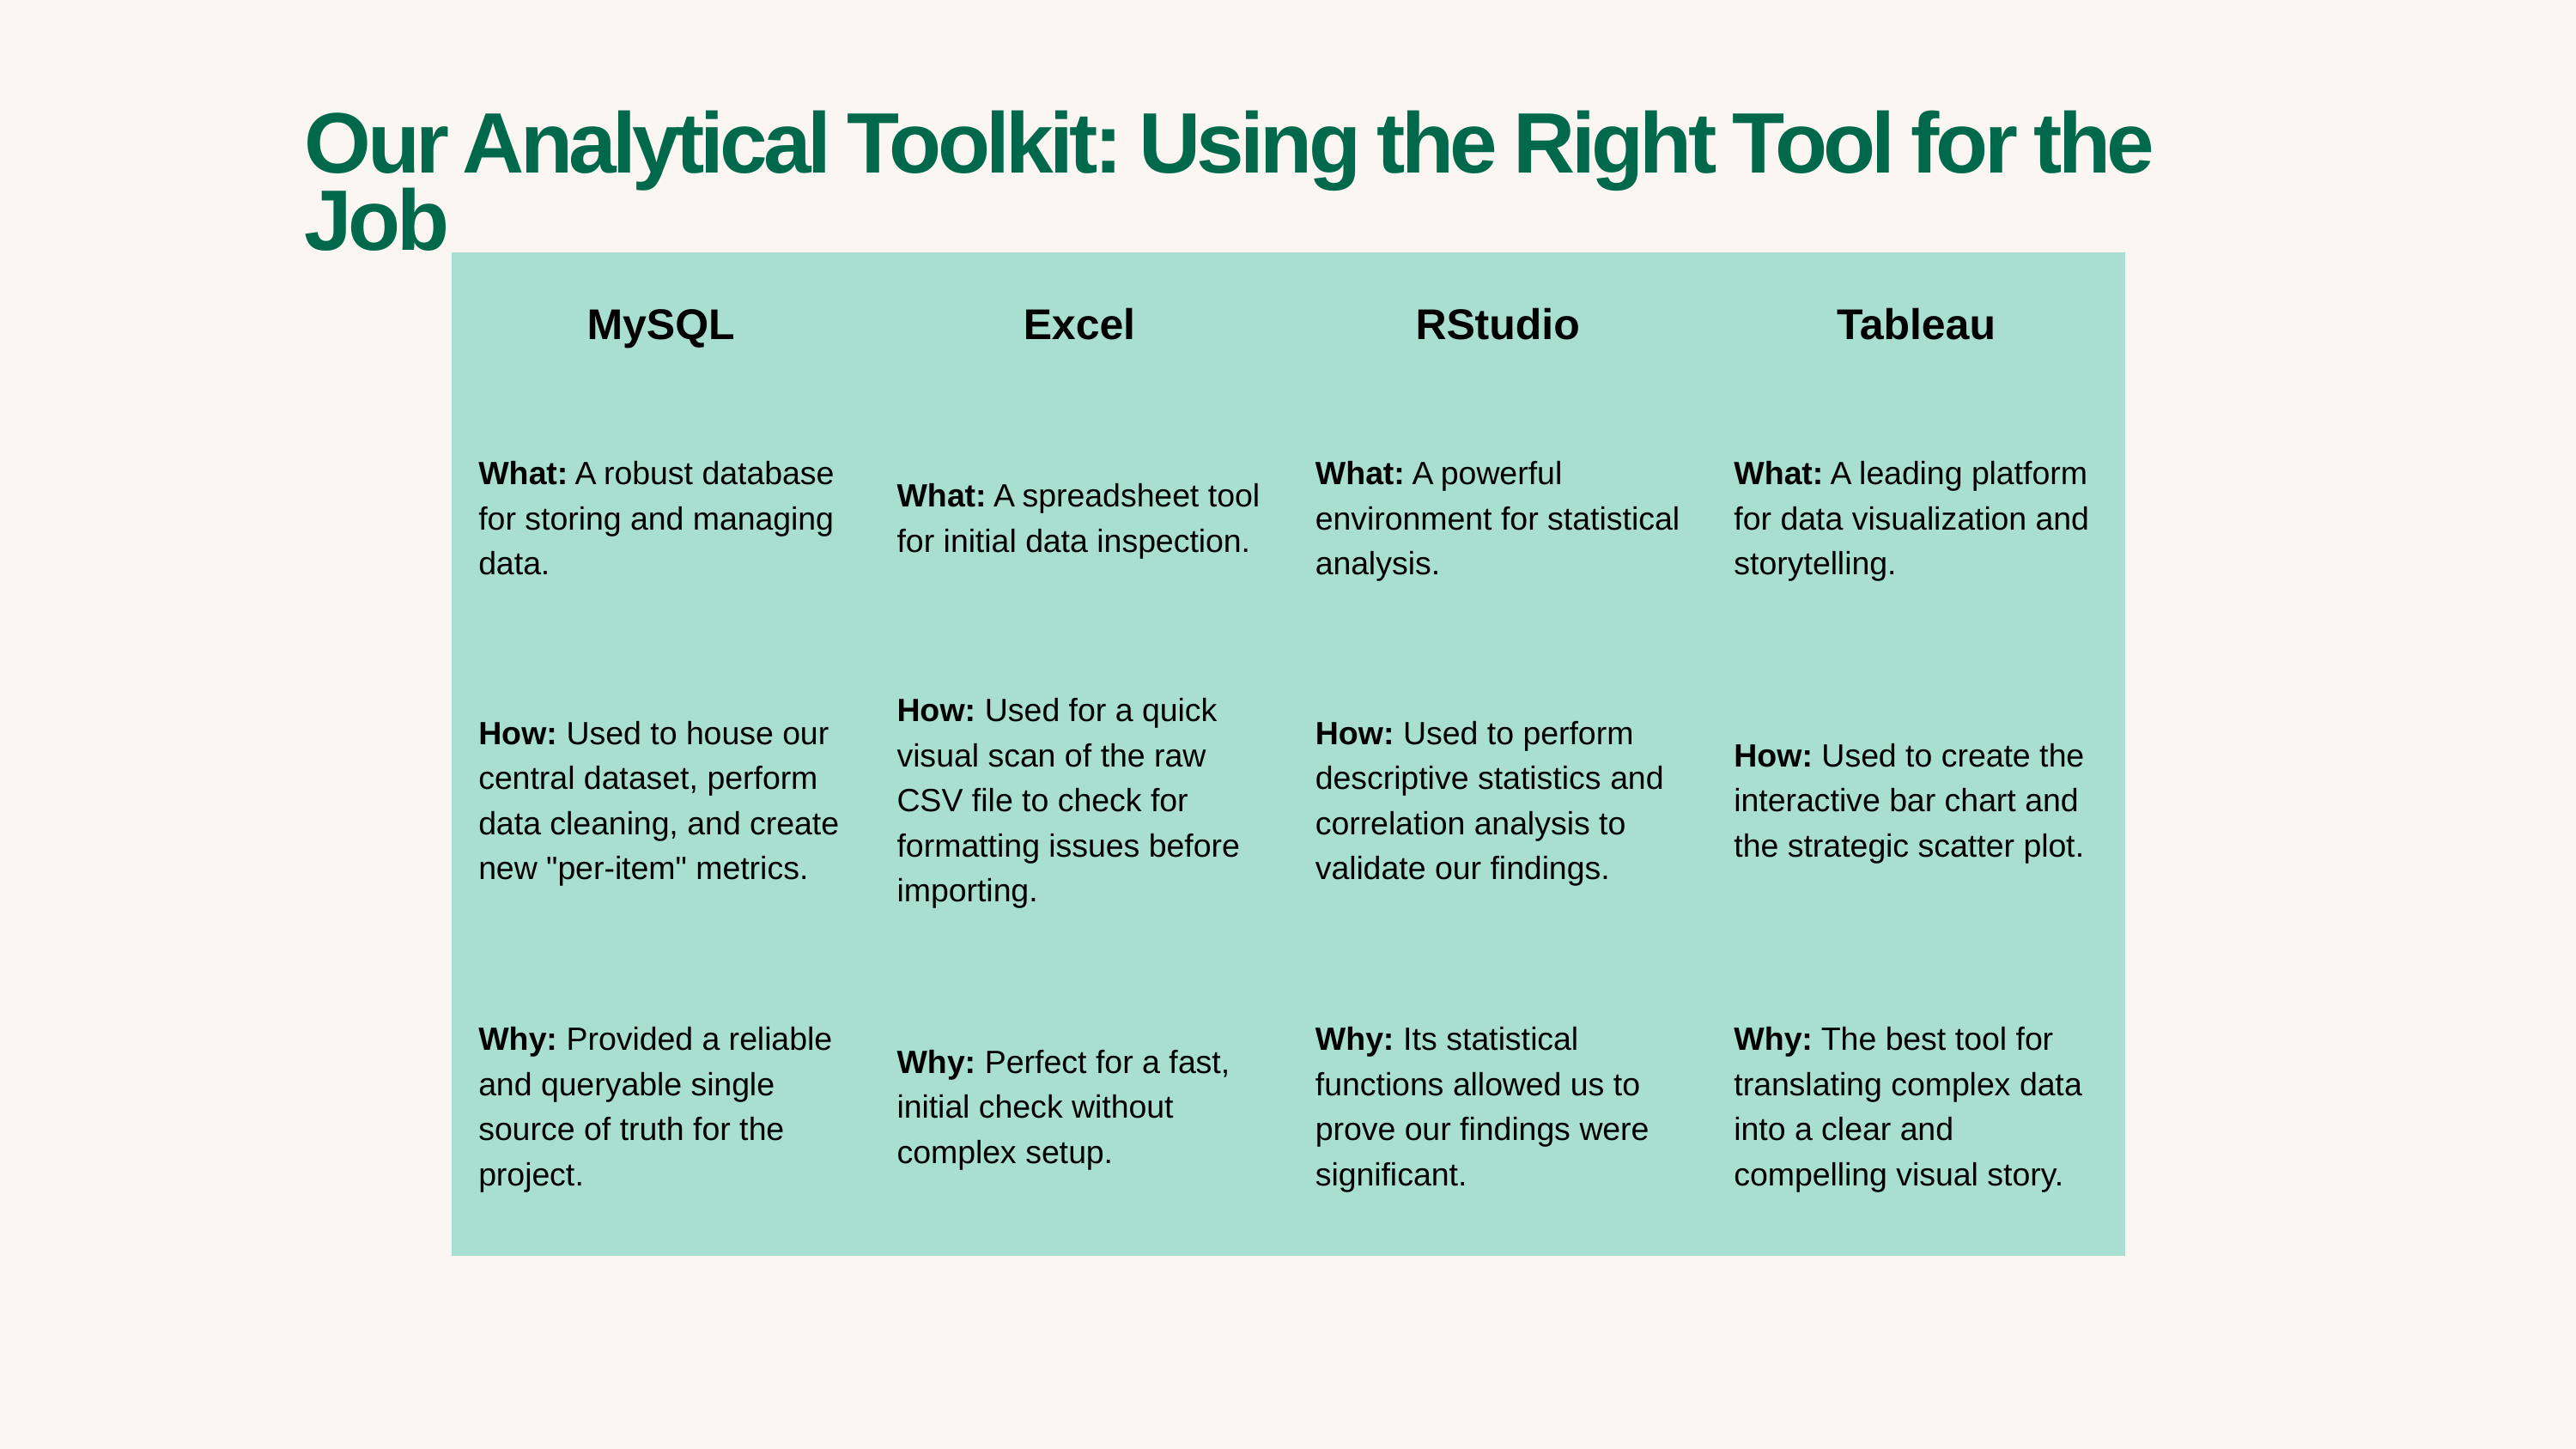

Our Analytical Toolkit: Using the Right Tool for the Job

| MySQL | Excel | RStudio | Tableau |
| --- | --- | --- | --- |
| What: A robust database for storing and managing data. | What: A spreadsheet tool for initial data inspection. | What: A powerful environment for statistical analysis. | What: A leading platform for data visualization and storytelling. |
| How: Used to house our central dataset, perform data cleaning, and create new "per-item" metrics. | How: Used for a quick visual scan of the raw CSV file to check for formatting issues before importing. | How: Used to perform descriptive statistics and correlation analysis to validate our findings. | How: Used to create the interactive bar chart and the strategic scatter plot. |
| Why: Provided a reliable and queryable single source of truth for the project. | Why: Perfect for a fast, initial check without complex setup. | Why: Its statistical functions allowed us to prove our findings were significant. | Why: The best tool for translating complex data into a clear and compelling visual story. |